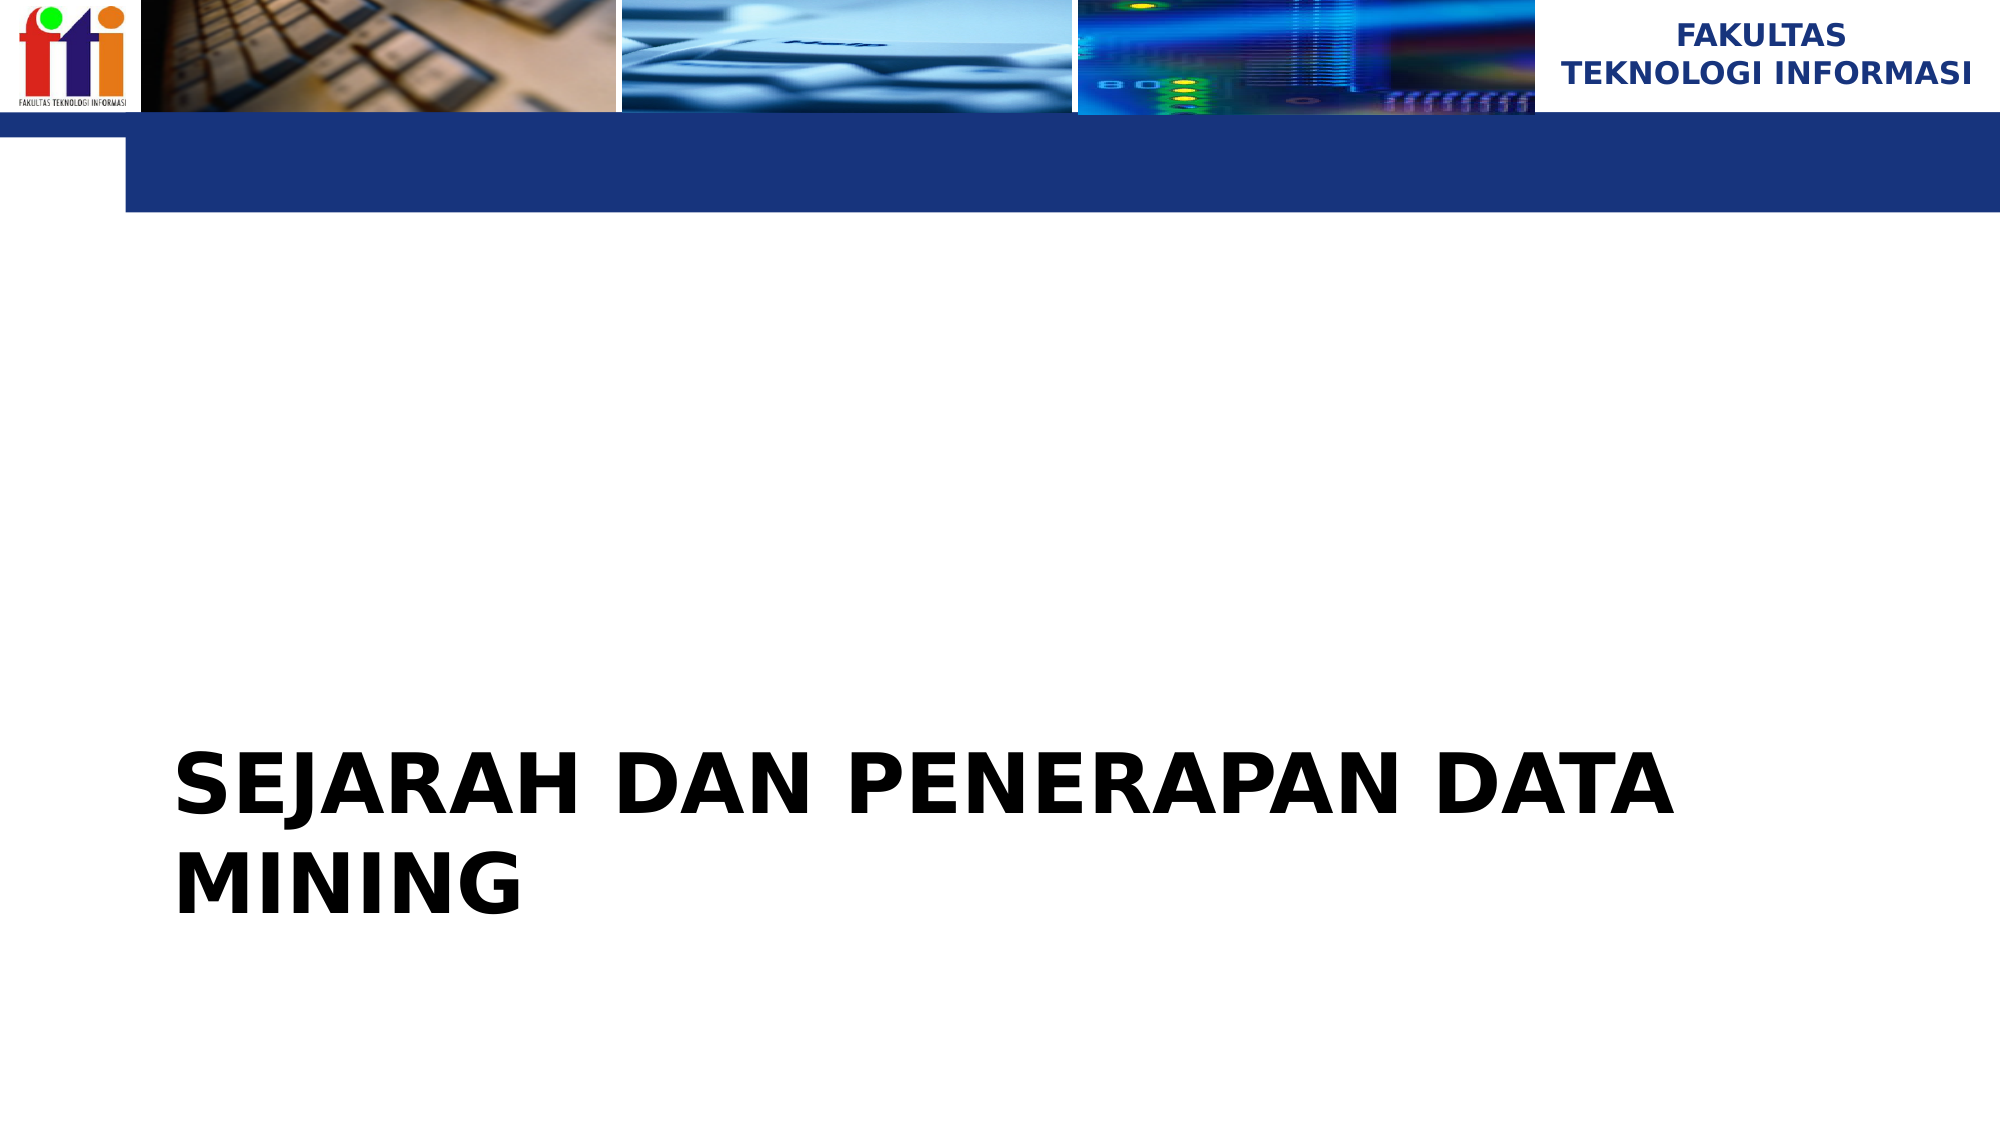

55

# Sejarah dan Penerapan Data Mining